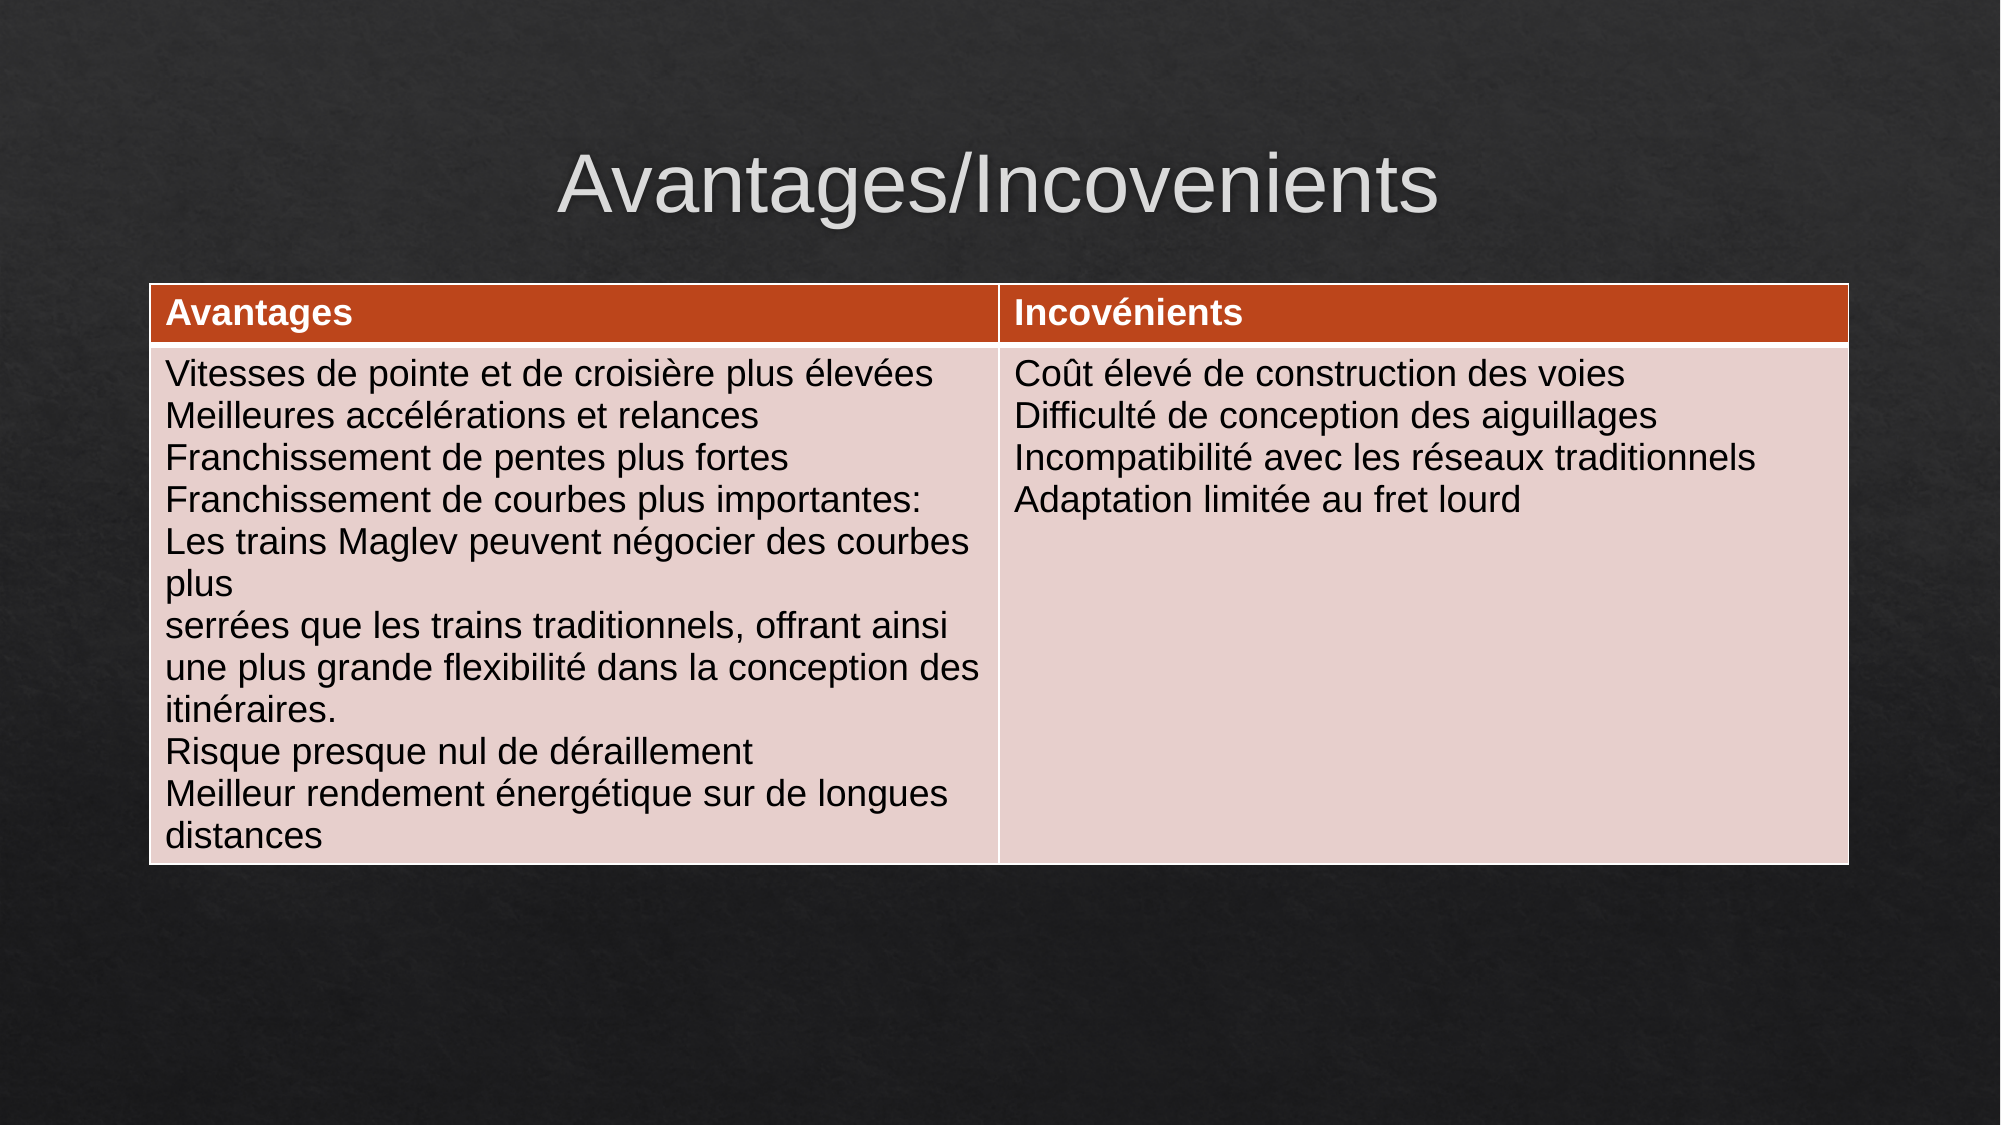

# Avantages/Incovenients
| Avantages | Incovénients |
| --- | --- |
| Vitesses de pointe et de croisière plus élevées Meilleures accélérations et relances Franchissement de pentes plus fortes Franchissement de courbes plus importantes: Les trains Maglev peuvent négocier des courbes plus serrées que les trains traditionnels, offrant ainsi une plus grande flexibilité dans la conception des itinéraires. Risque presque nul de déraillement Meilleur rendement énergétique sur de longues distances | Coût élevé de construction des voies Difficulté de conception des aiguillages Incompatibilité avec les réseaux traditionnels Adaptation limitée au fret lourd |